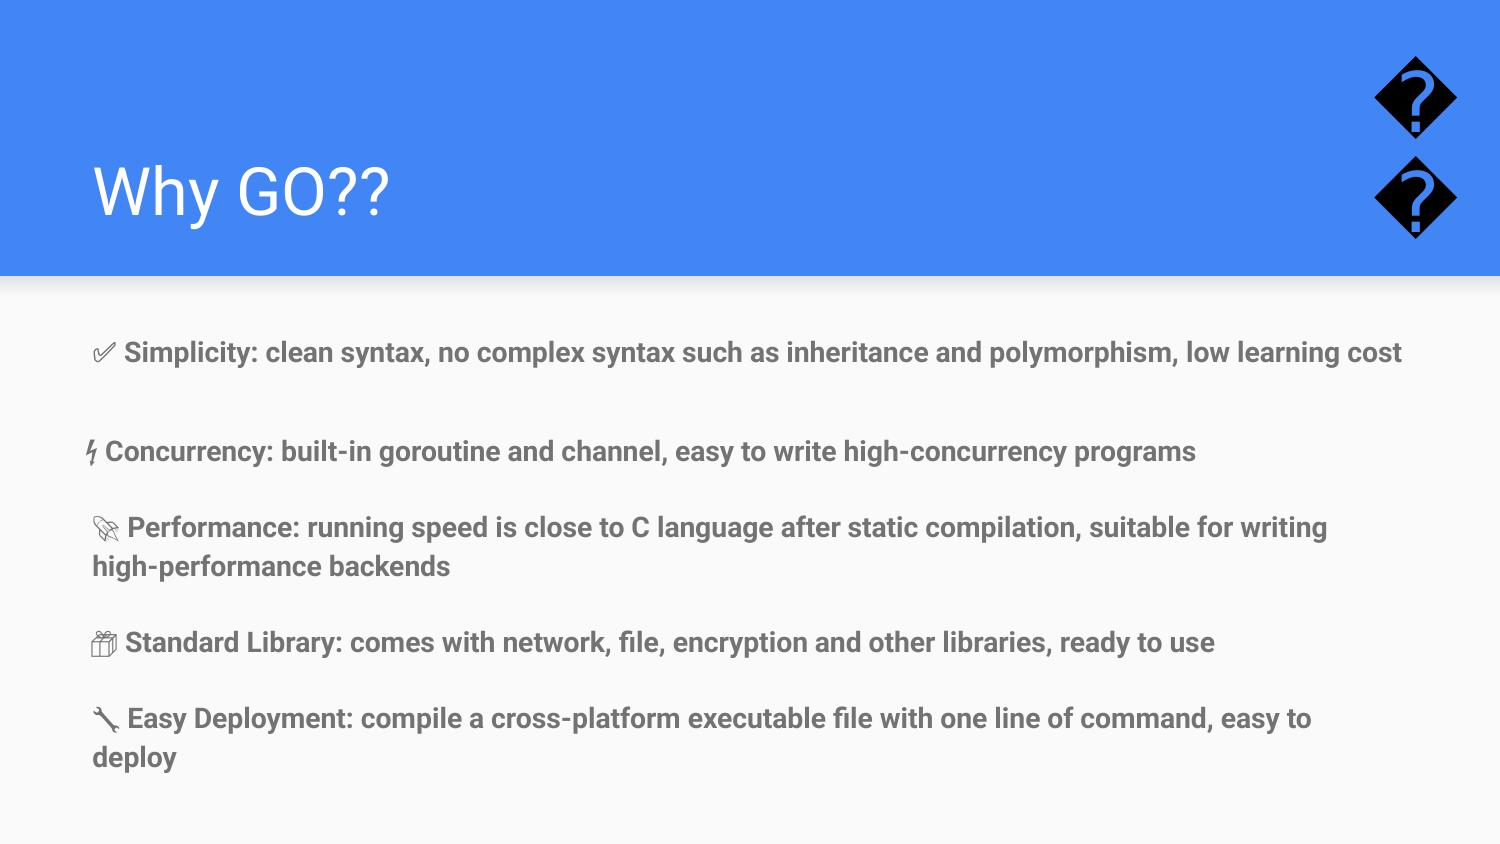

🤔
# Why GO??
✅ Simplicity: clean syntax, no complex syntax such as inheritance and polymorphism, low learning cost

⚡ Concurrency: built-in goroutine and channel, easy to write high-concurrency programs
🚀 Performance: running speed is close to C language after static compilation, suitable for writing high-performance backends
📦 Standard Library: comes with network, file, encryption and other libraries, ready to use
🔧 Easy Deployment: compile a cross-platform executable file with one line of command, easy to deploy